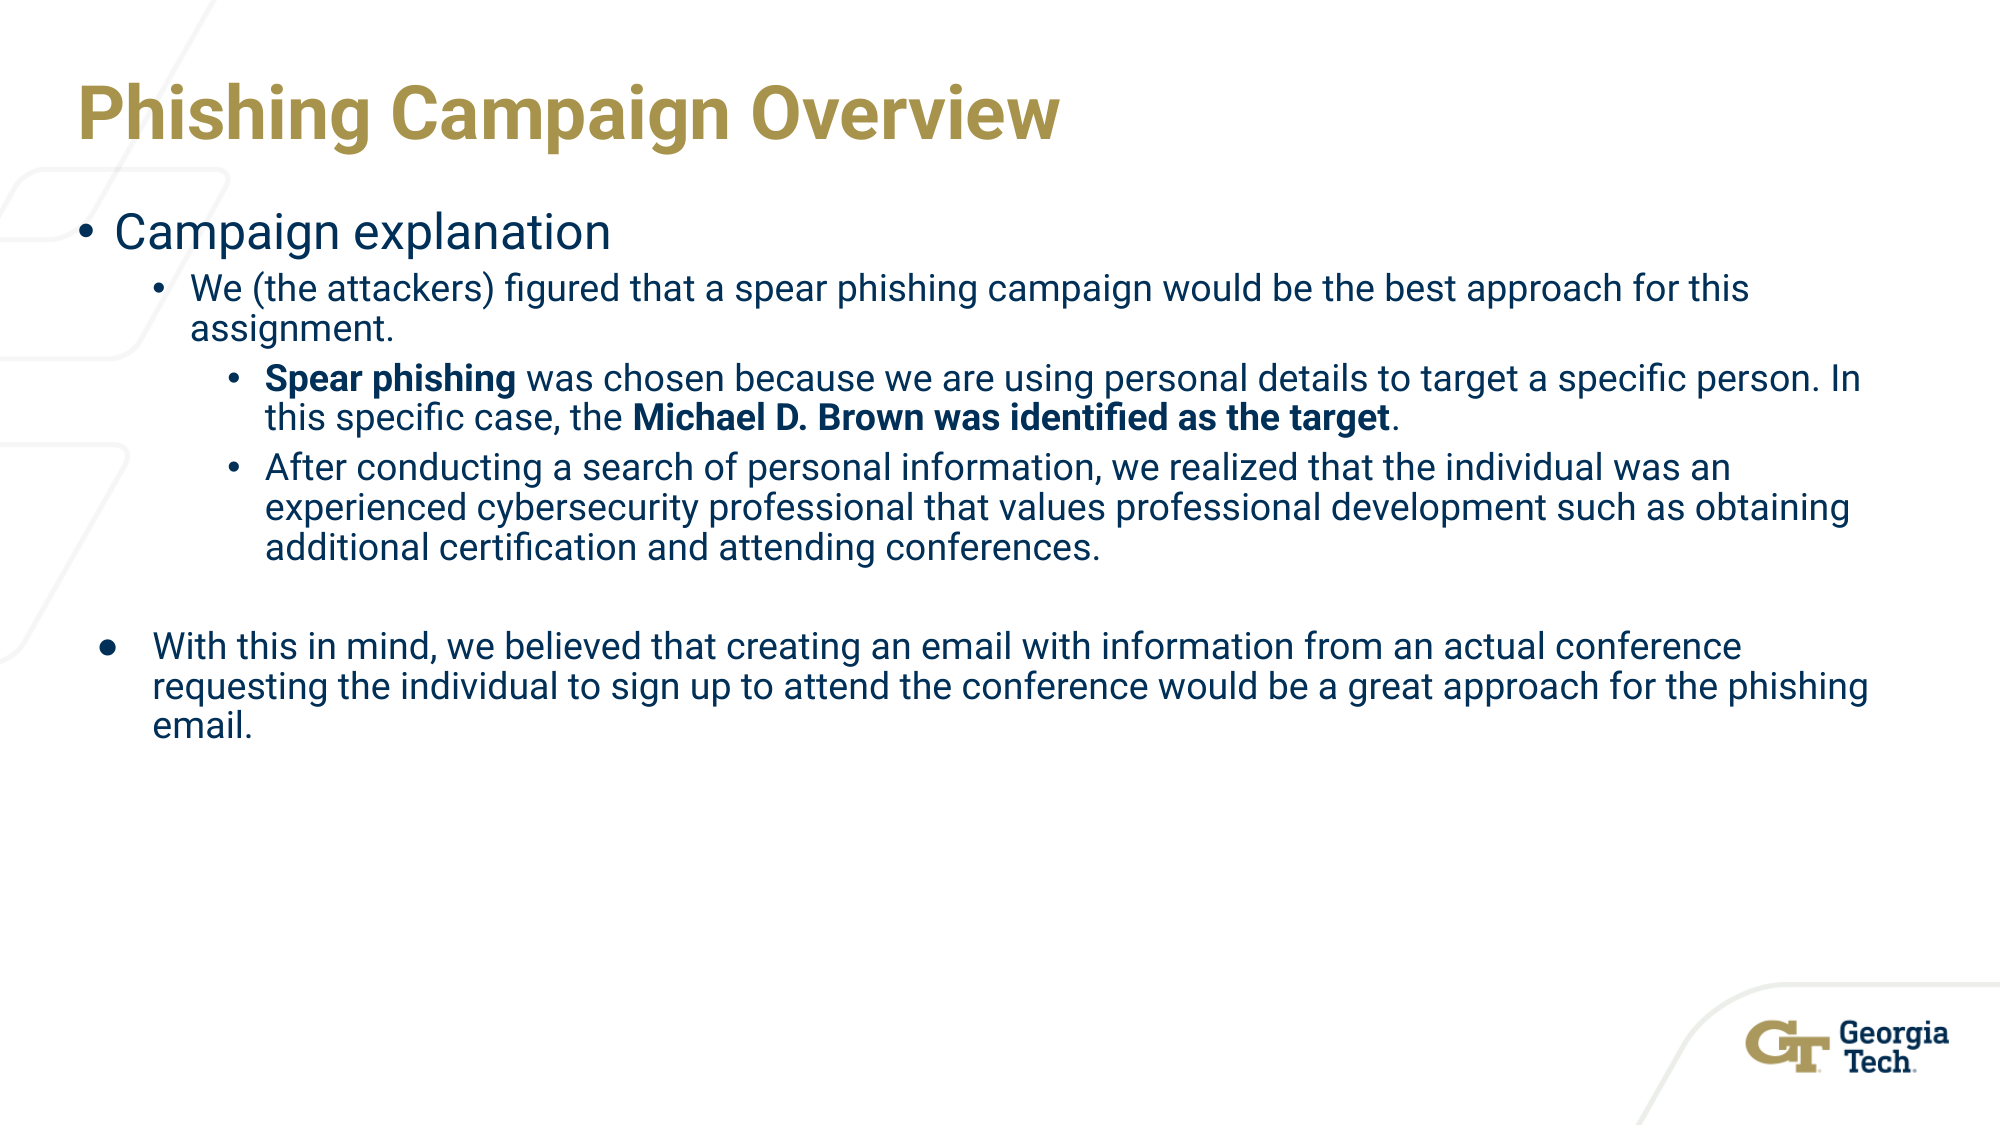

# Phishing Campaign Overview
Campaign explanation
We (the attackers) figured that a spear phishing campaign would be the best approach for this assignment.
Spear phishing was chosen because we are using personal details to target a specific person. In this specific case, the Michael D. Brown was identified as the target.
After conducting a search of personal information, we realized that the individual was an experienced cybersecurity professional that values professional development such as obtaining additional certification and attending conferences.

With this in mind, we believed that creating an email with information from an actual conference requesting the individual to sign up to attend the conference would be a great approach for the phishing email.